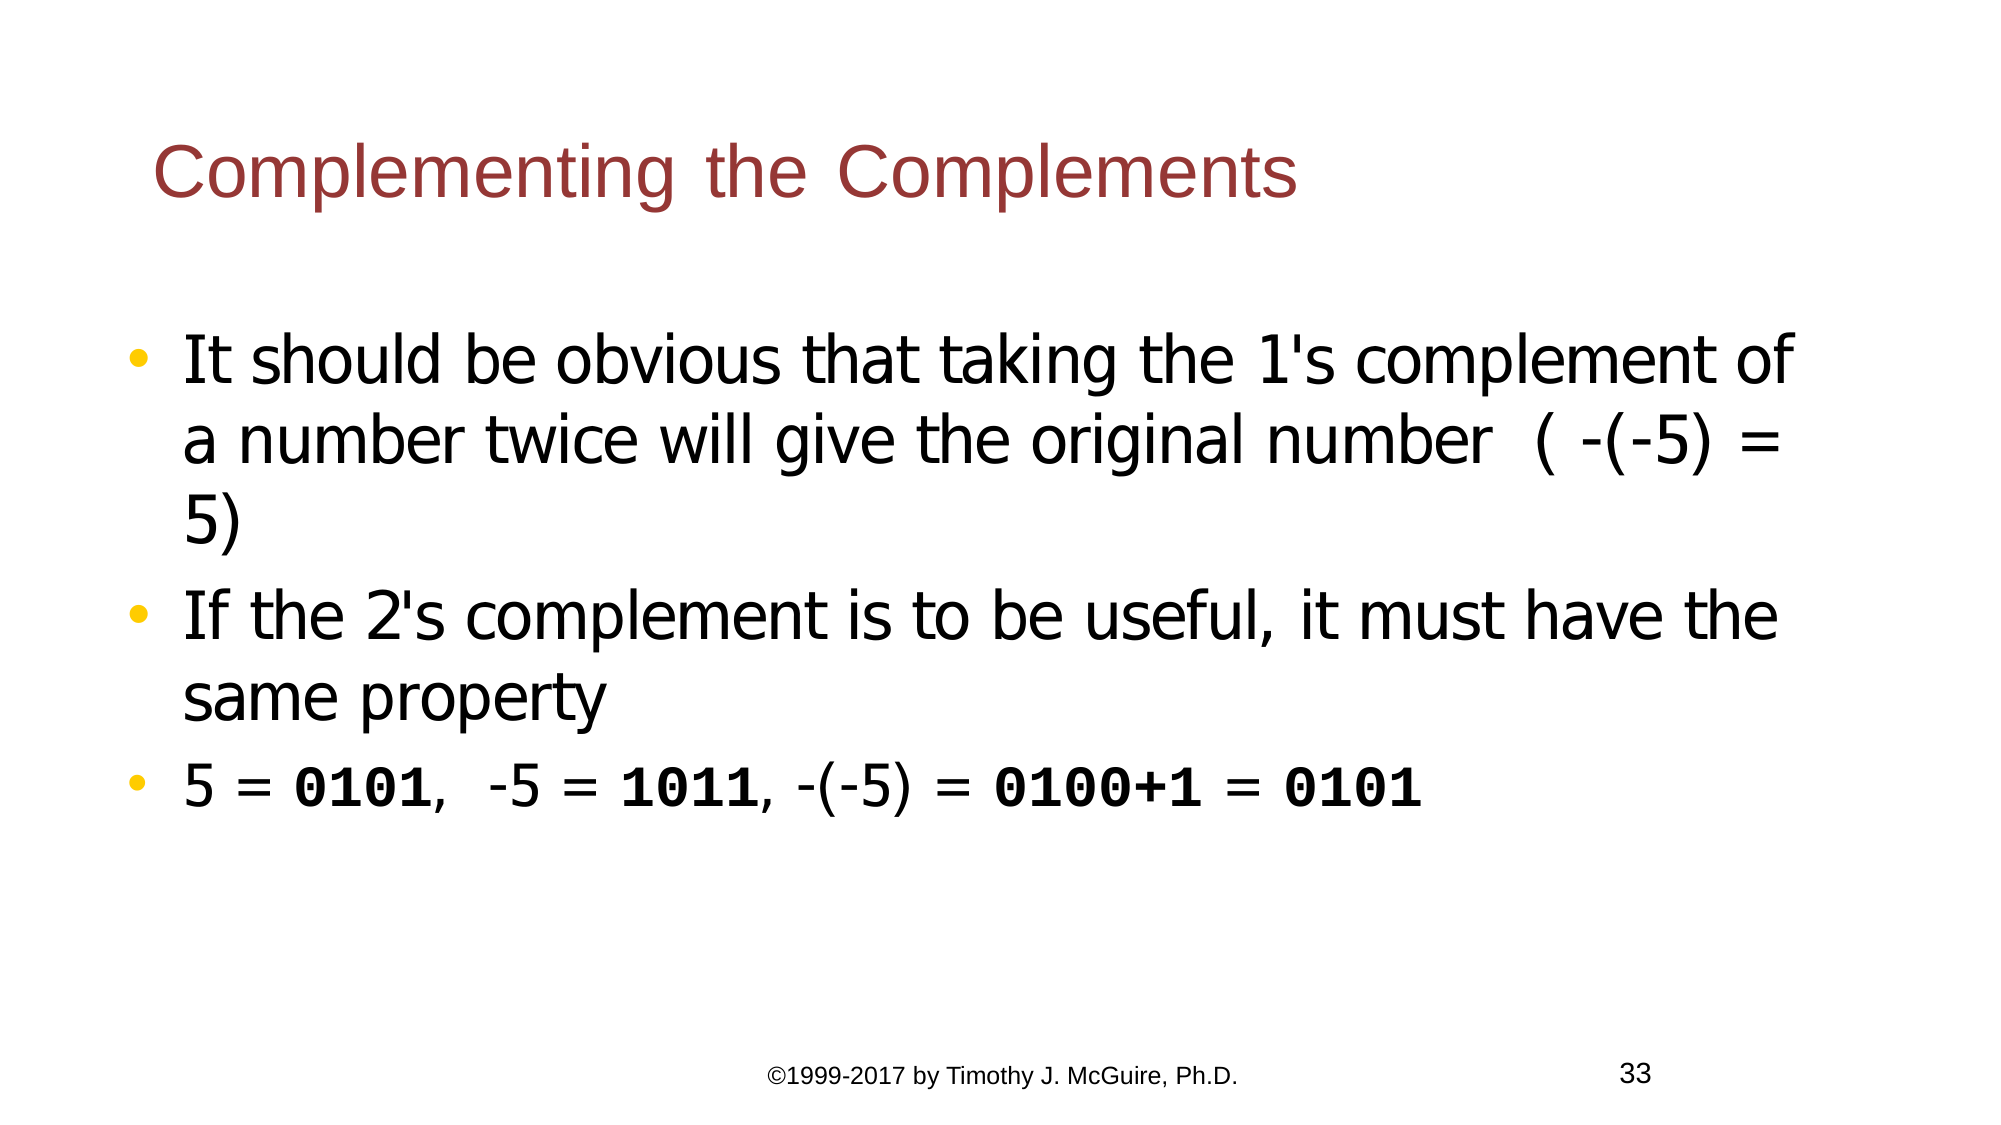

Complementing the Complements
It should be obvious that taking the 1's complement of a number twice will give the original number  ( -(-5) = 5)‏
If the 2's complement is to be useful, it must have the same property
5 = 0101,  -5 = 1011, -(-5) = 0100+1 = 0101

 ©1999-2017 by Timothy J. McGuire, Ph.D.
33